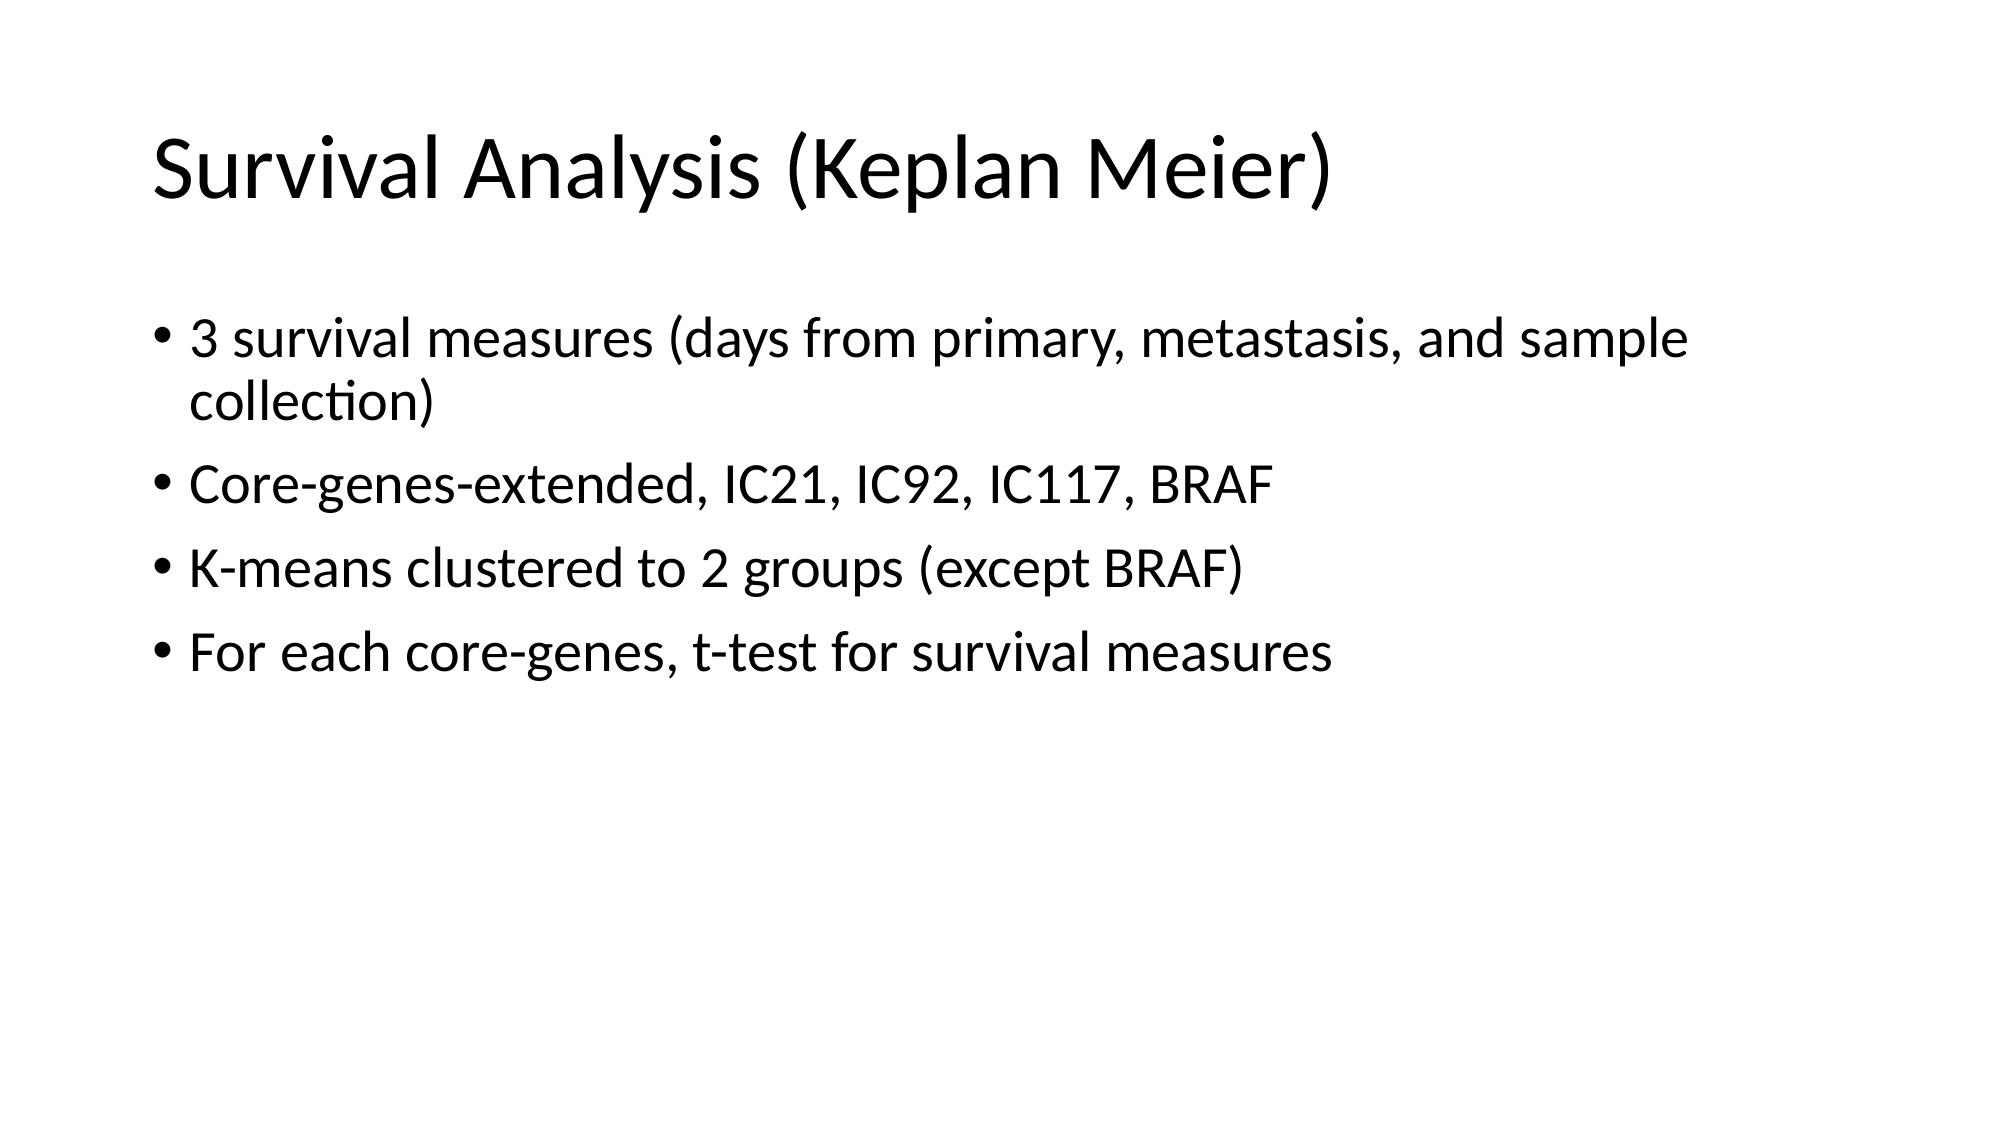

# Survival Analysis (Keplan Meier)
3 survival measures (days from primary, metastasis, and sample collection)
Core-genes-extended, IC21, IC92, IC117, BRAF
K-means clustered to 2 groups (except BRAF)
For each core-genes, t-test for survival measures